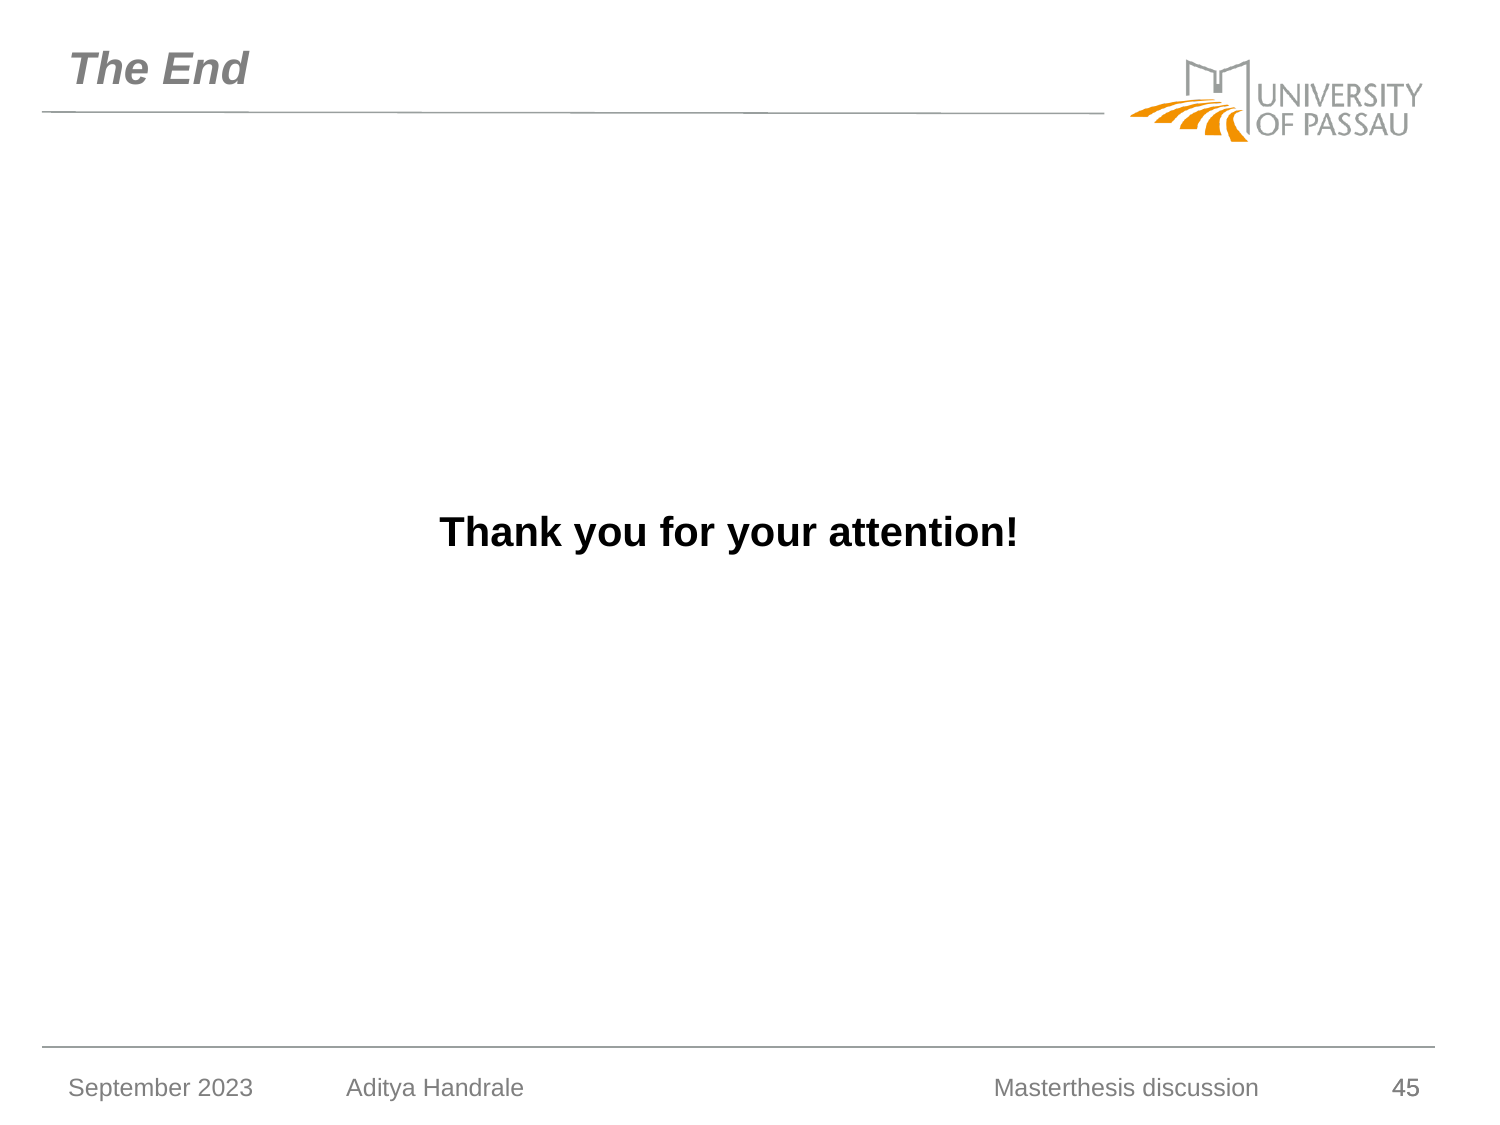

# The End
Thank you for your attention!
September 2023
Aditya Handrale
Masterthesis discussion
45
45